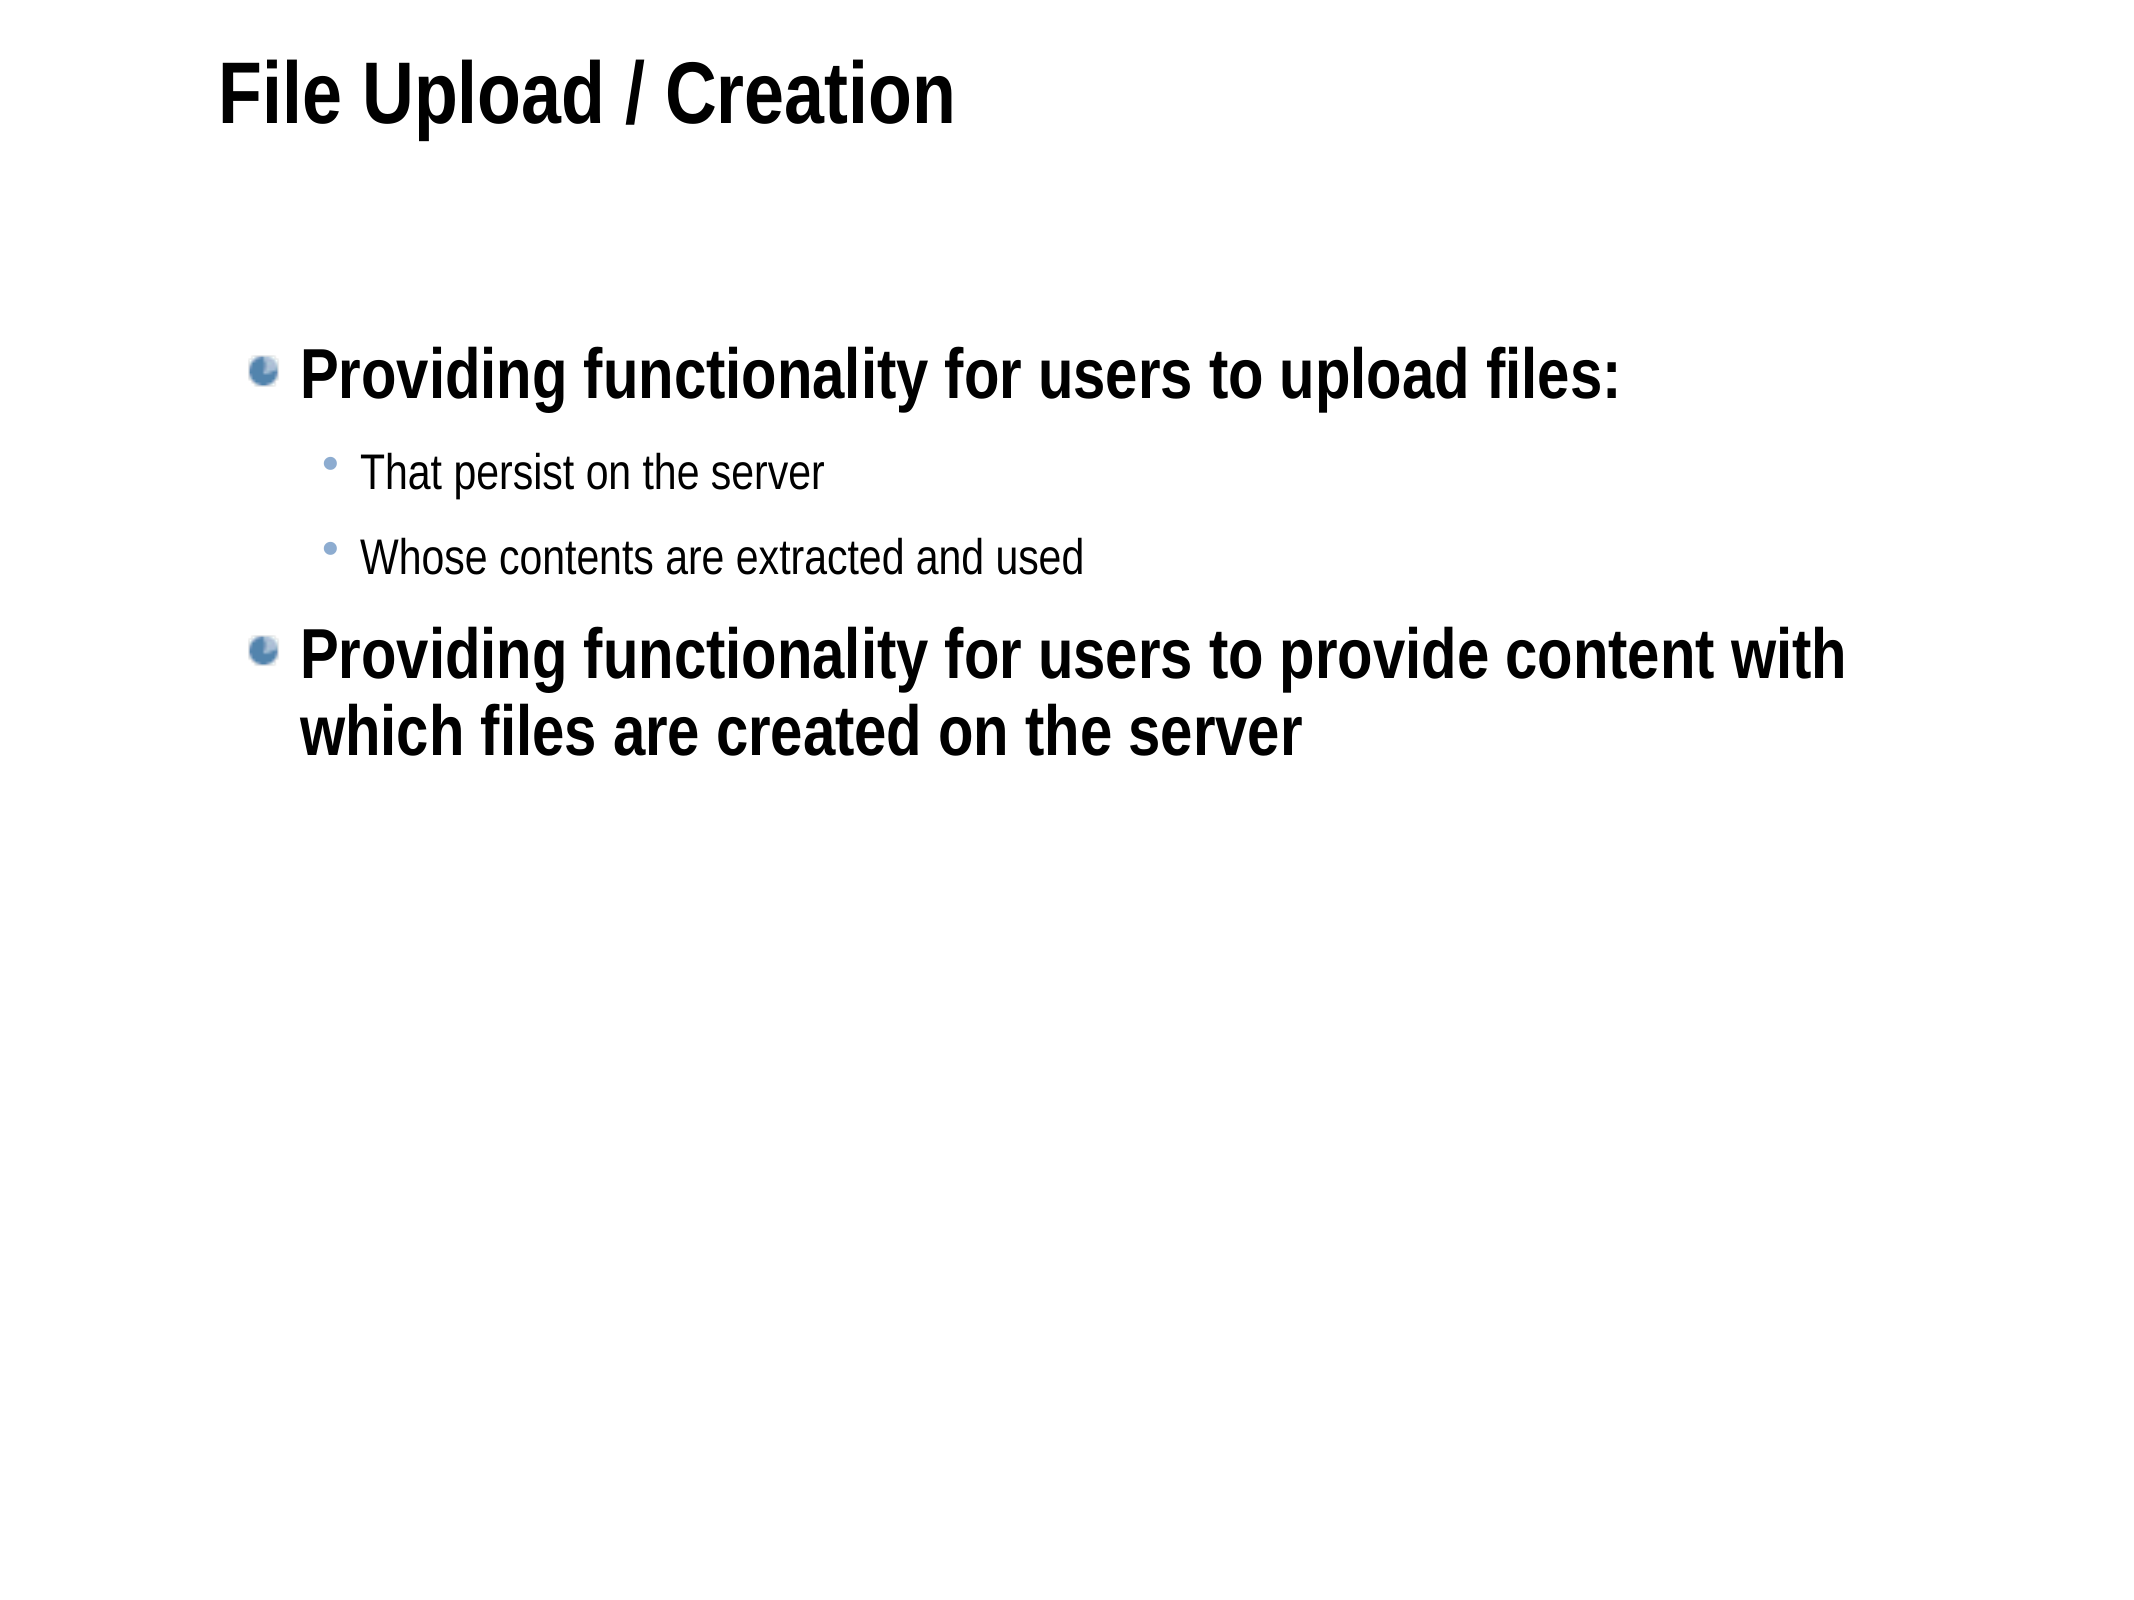

File Upload / Creation
Providing functionality for users to upload files:
That persist on the server
Whose contents are extracted and used
Providing functionality for users to provide content with which files are created on the server